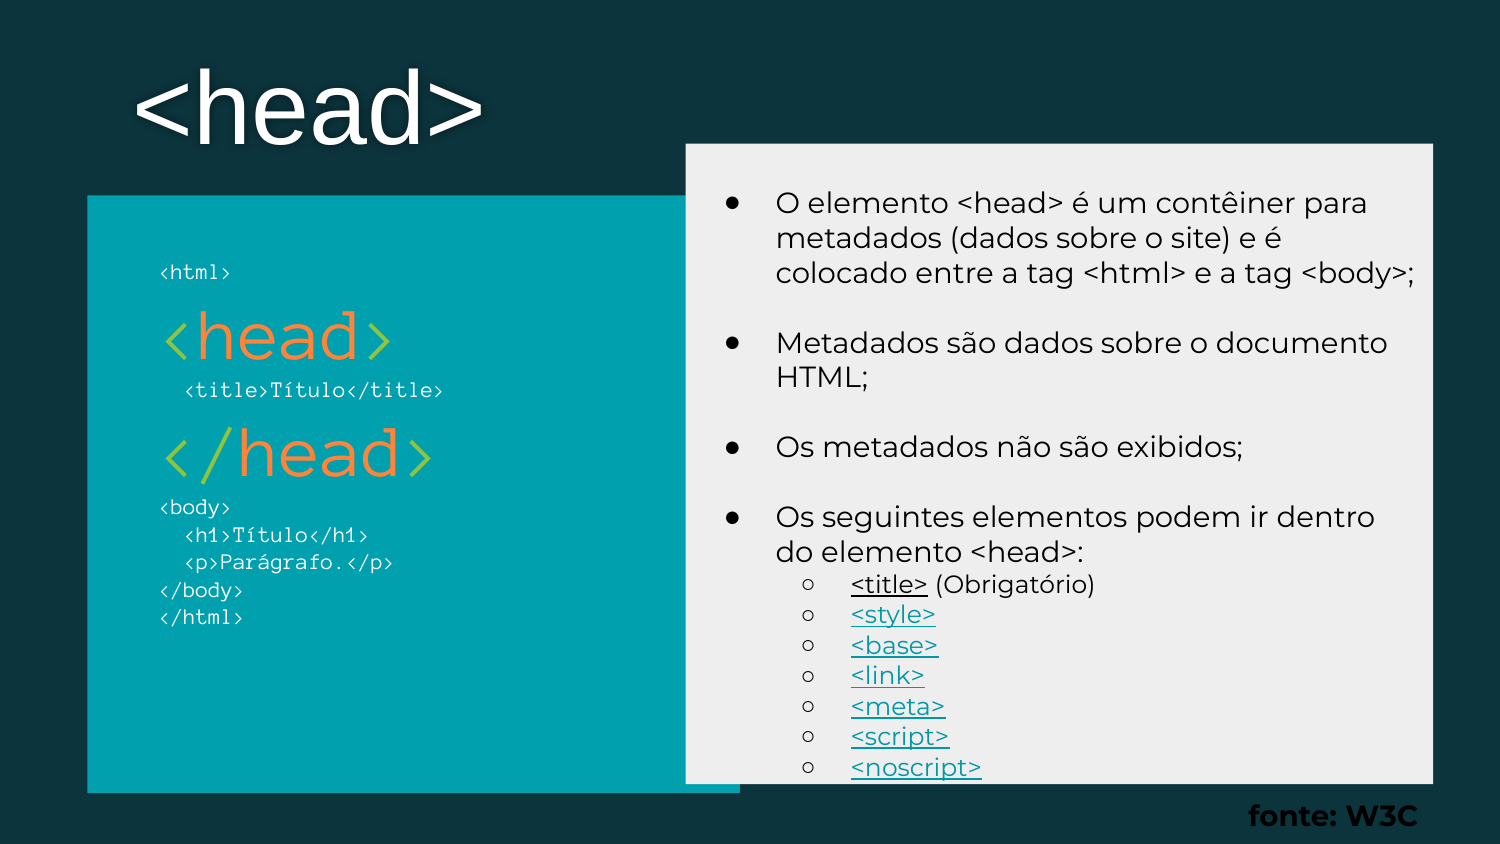

<head>

O elemento <head> é um contêiner para metadados (dados sobre o site) e é colocado entre a tag <html> e a tag <body>;

Metadados são dados sobre o documento HTML;

Os metadados não são exibidos;

Os seguintes elementos podem ir dentro do elemento <head>:
<title> (Obrigatório)
<style>
<base>
<link>
<meta>
<script>
<noscript>

<html>
<head>
  <title>Título</title>
</head>
<body>
  <h1>Título</h1>
  <p>Parágrafo.</p>
</body>
</html>

fonte: W3C